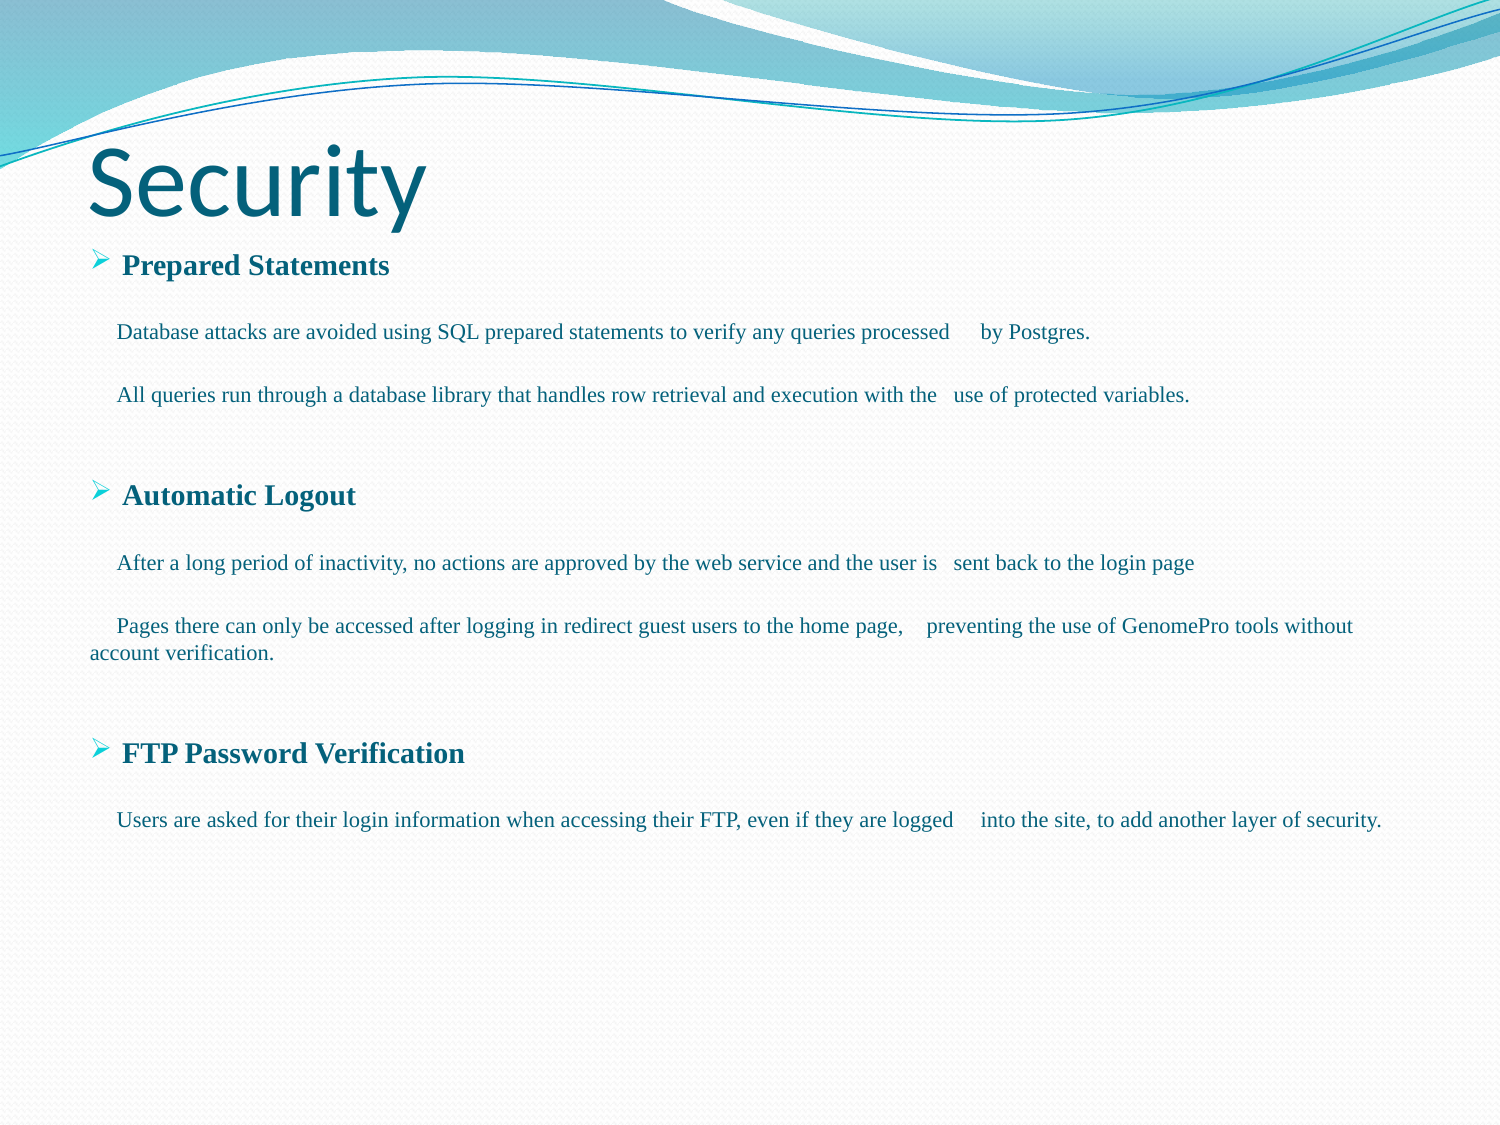

# Security
Prepared Statements

	Database attacks are avoided using SQL prepared statements to verify any queries processed 	by Postgres.

	All queries run through a database library that handles row retrieval and execution with the 	use of protected variables.

Automatic Logout

	After a long period of inactivity, no actions are approved by the web service and the user is 	sent back to the login page

	Pages there can only be accessed after logging in redirect guest users to the home page, 	preventing the use of GenomePro tools without account verification.

FTP Password Verification

	Users are asked for their login information when accessing their FTP, even if they are logged 	into the site, to add another layer of security.